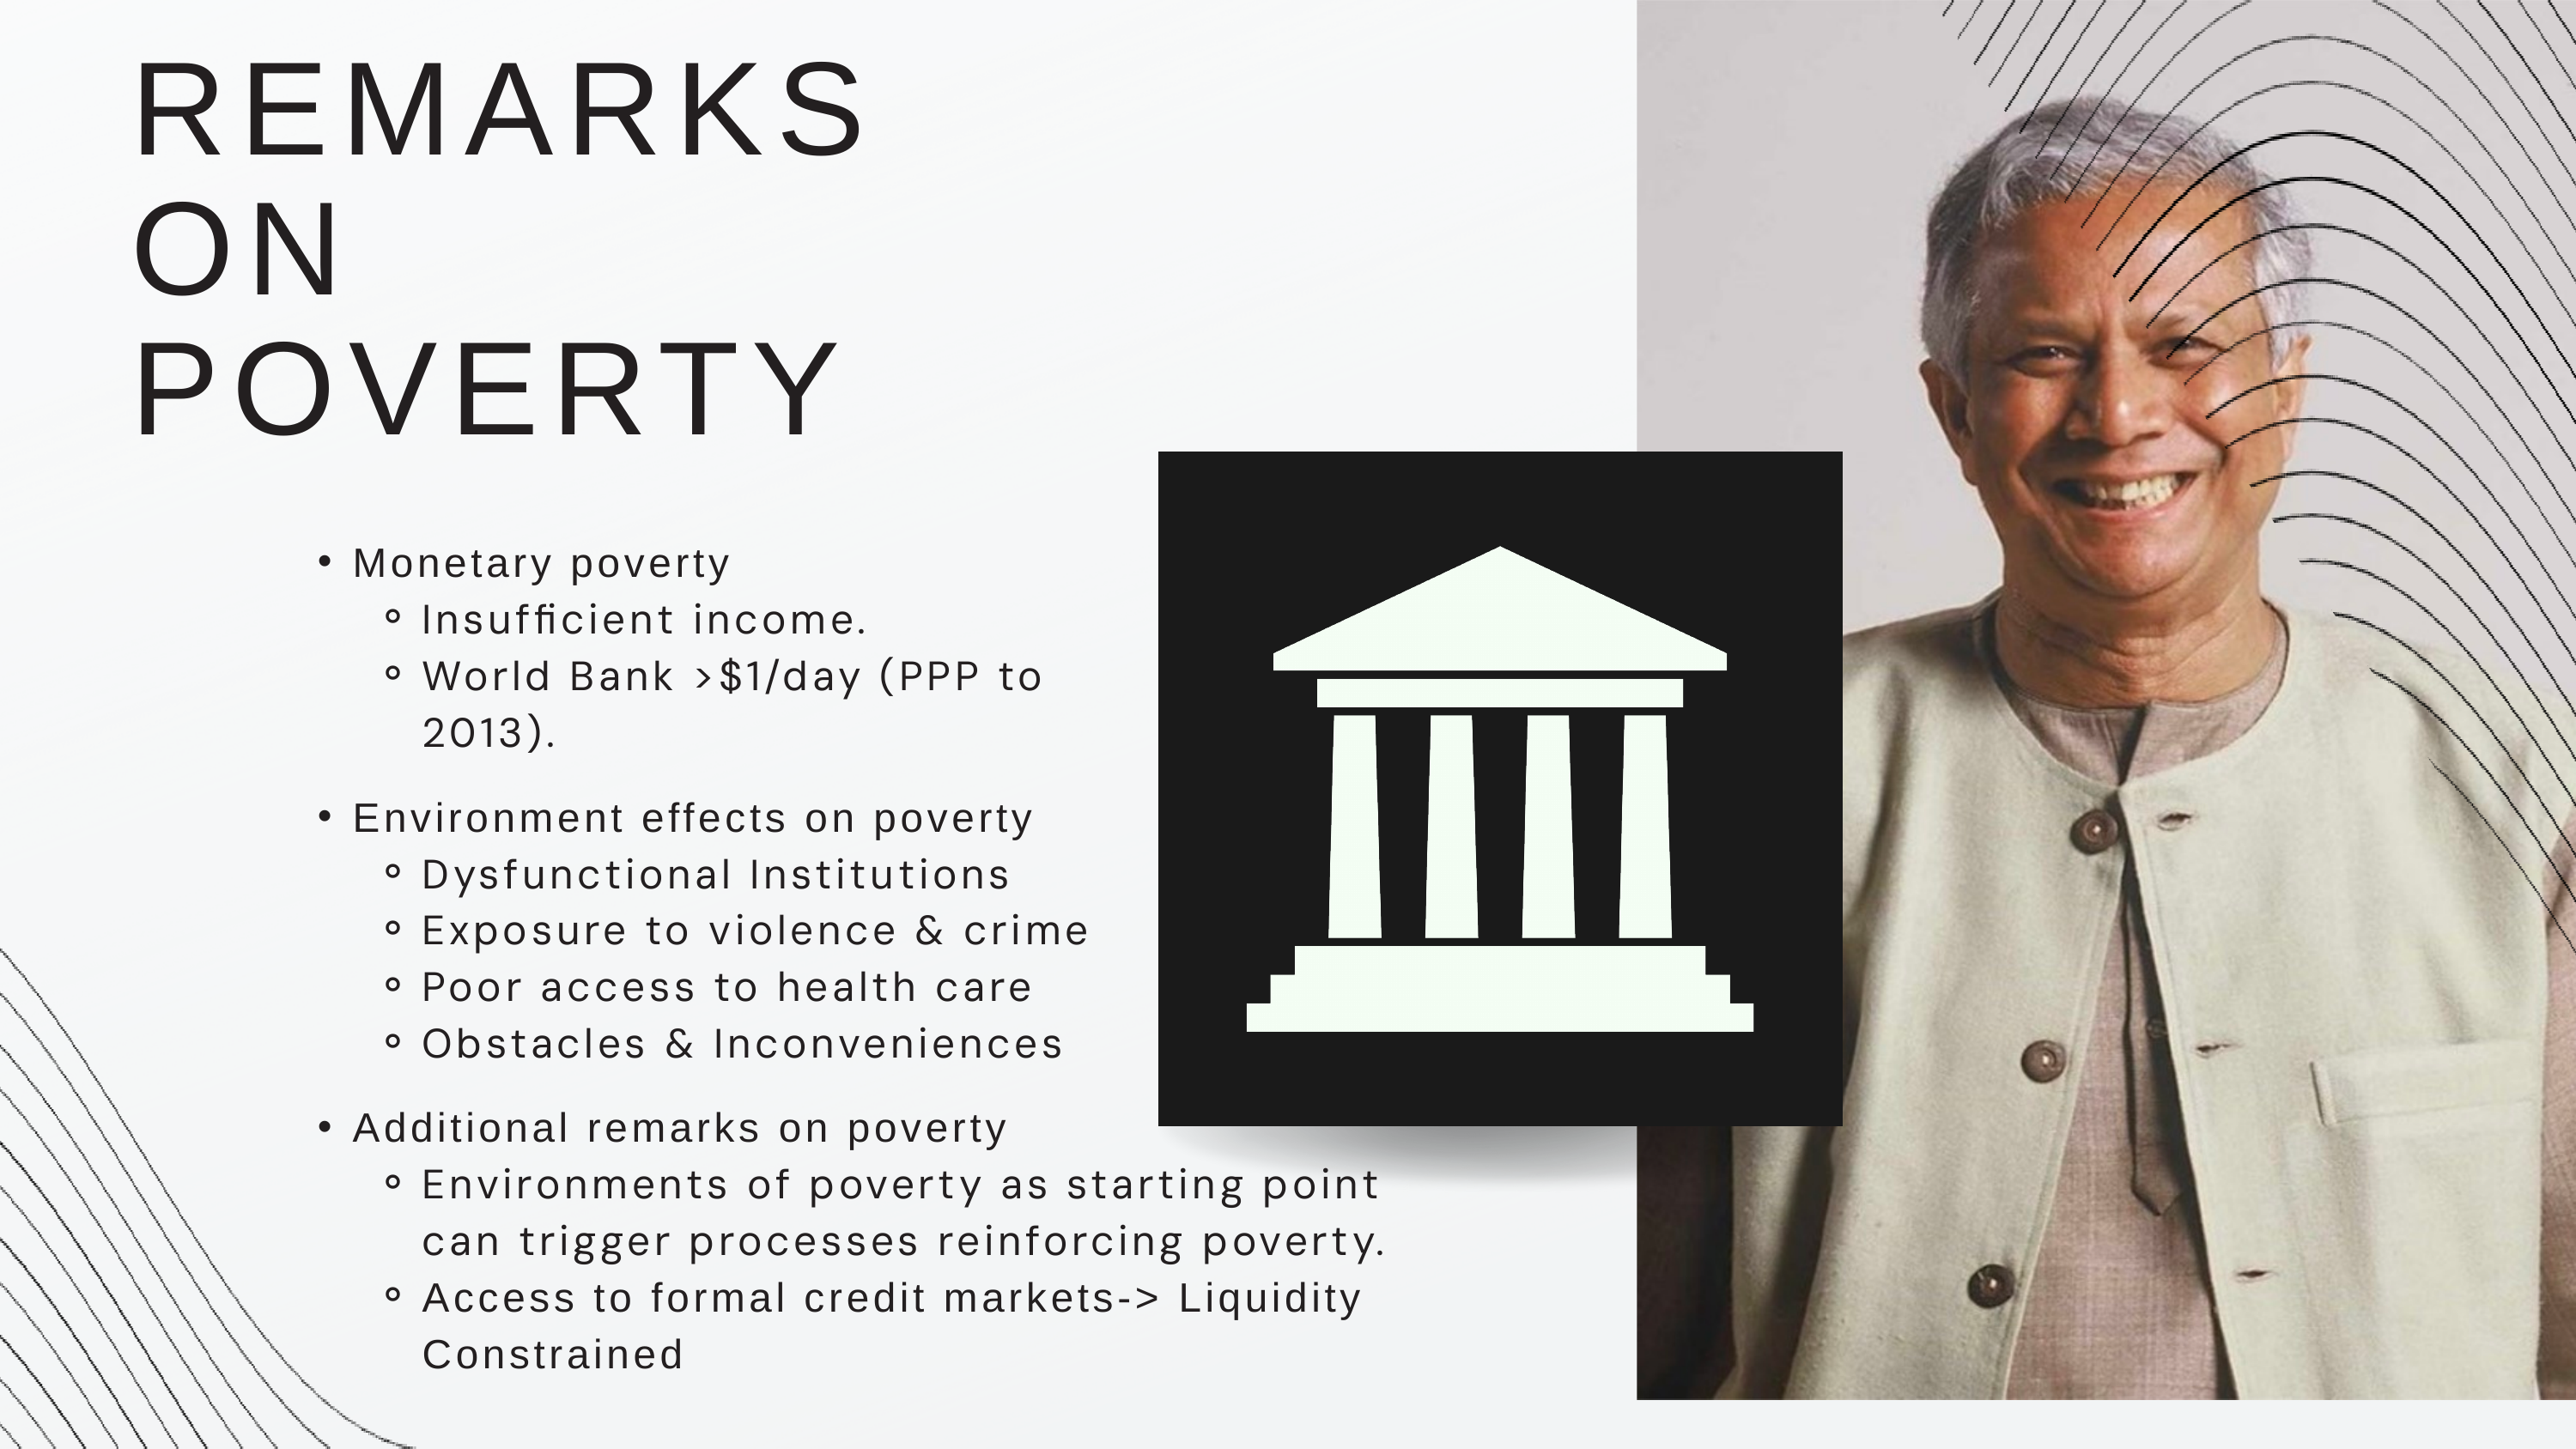

REMARKS ON POVERTY

Monetary poverty
Insufficient income.
World Bank >$1/day (PPP to 2013).

Environment effects on poverty
Dysfunctional Institutions
Exposure to violence & crime
Poor access to health care
Obstacles & Inconveniences
Additional remarks on poverty
Environments of poverty as starting point can trigger processes reinforcing poverty.
Access to formal credit markets-> Liquidity Constrained